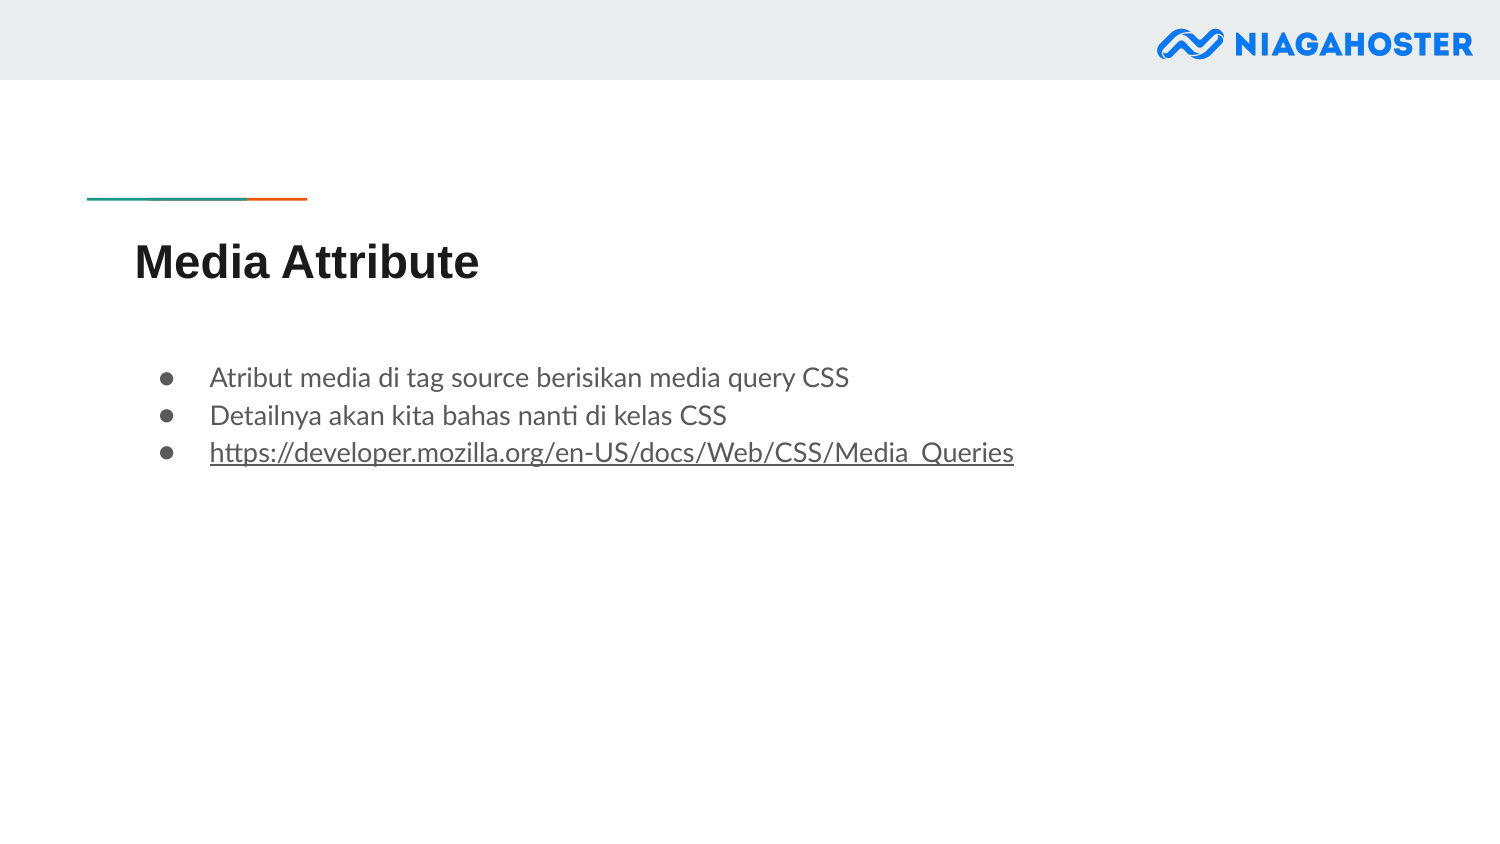

# Media Attribute
Atribut media di tag source berisikan media query CSS
Detailnya akan kita bahas nanti di kelas CSS
https://developer.mozilla.org/en-US/docs/Web/CSS/Media_Queries